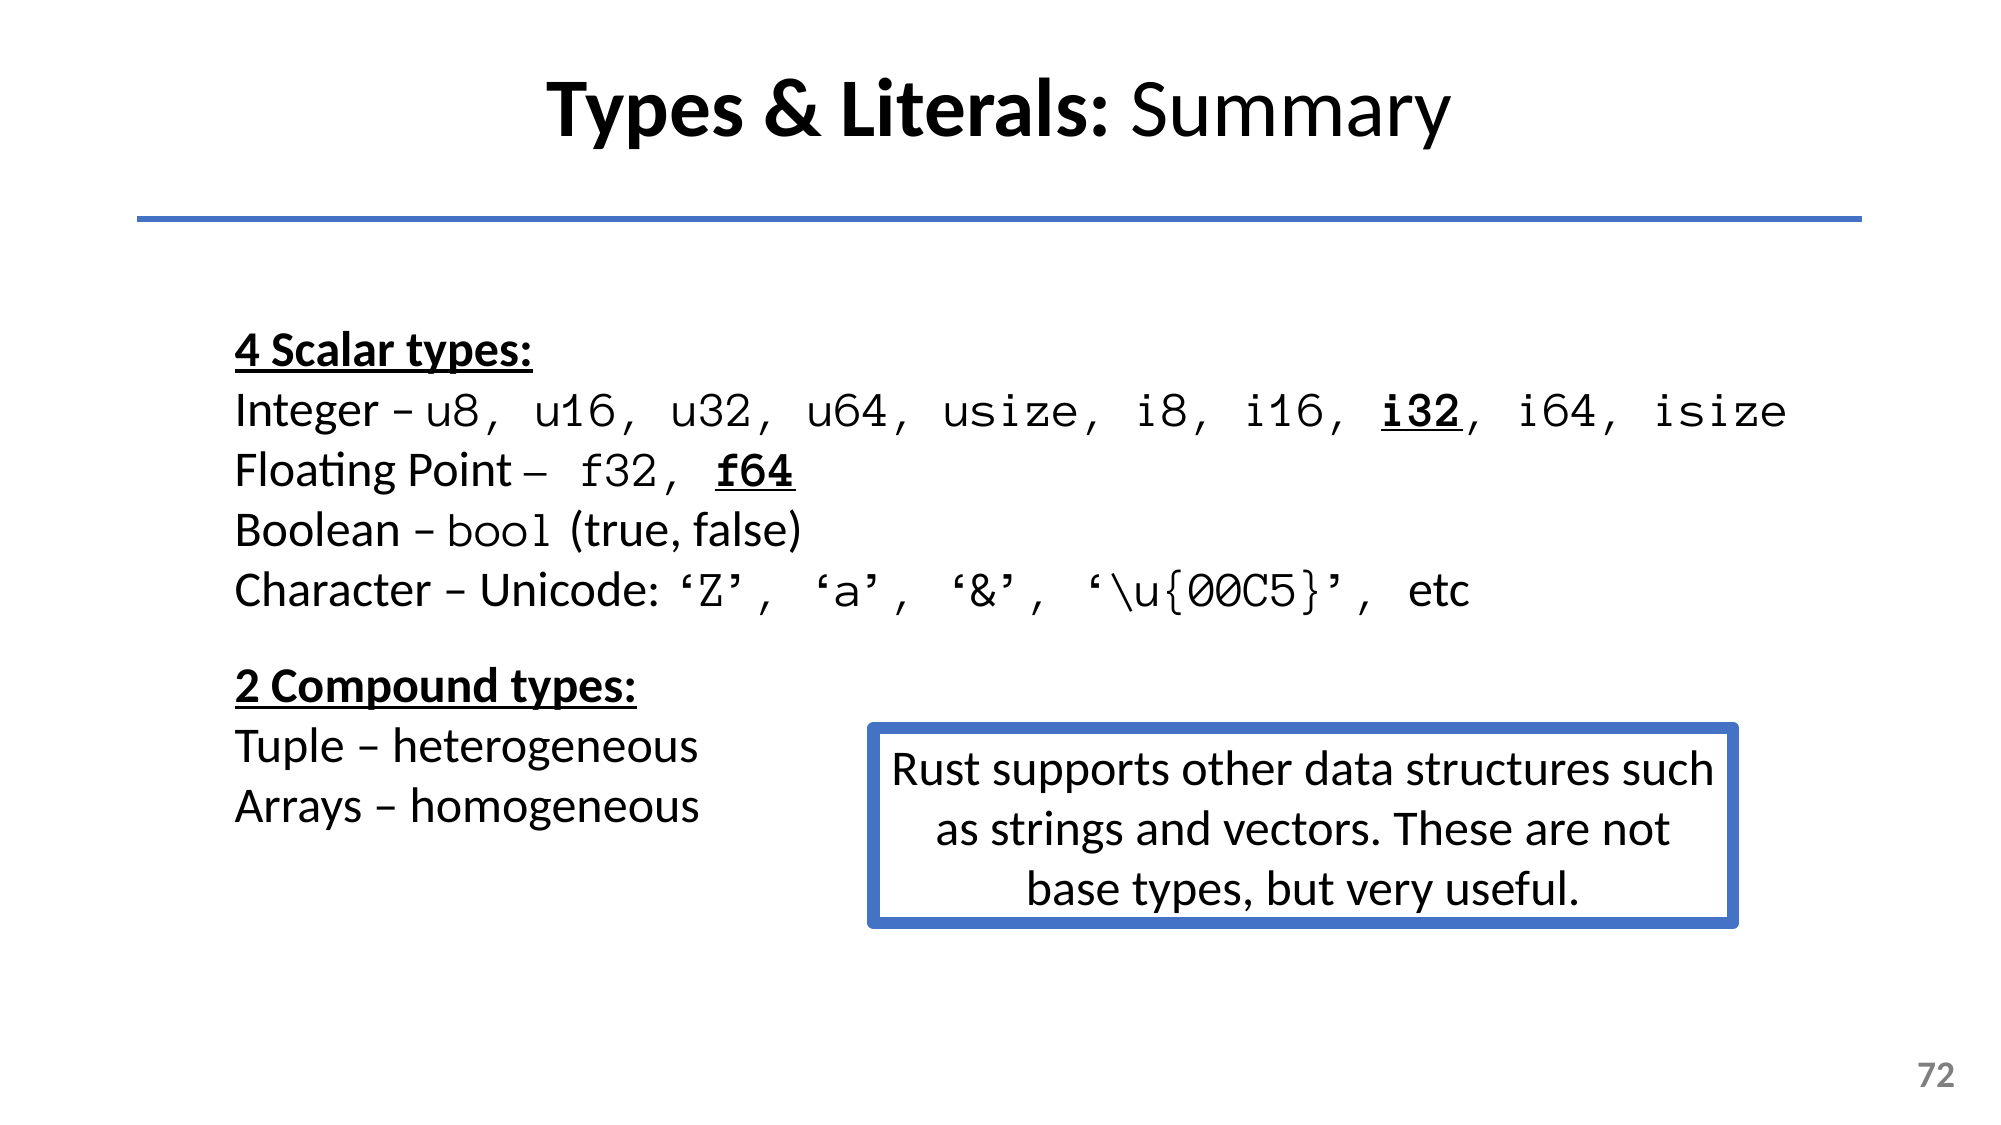

Types & Literals: Summary
4 Scalar types:
Integer – u8, u16, u32, u64, usize, i8, i16, i32, i64, isize
Floating Point – f32, f64
Boolean – bool (true, false)
Character – Unicode: ‘Z’, ‘a’, ‘&’, ‘\u{00C5}’, etc
2 Compound types:
Tuple – heterogeneous
Arrays – homogeneous
Rust supports other data structures such as strings and vectors. These are not base types, but very useful.
72